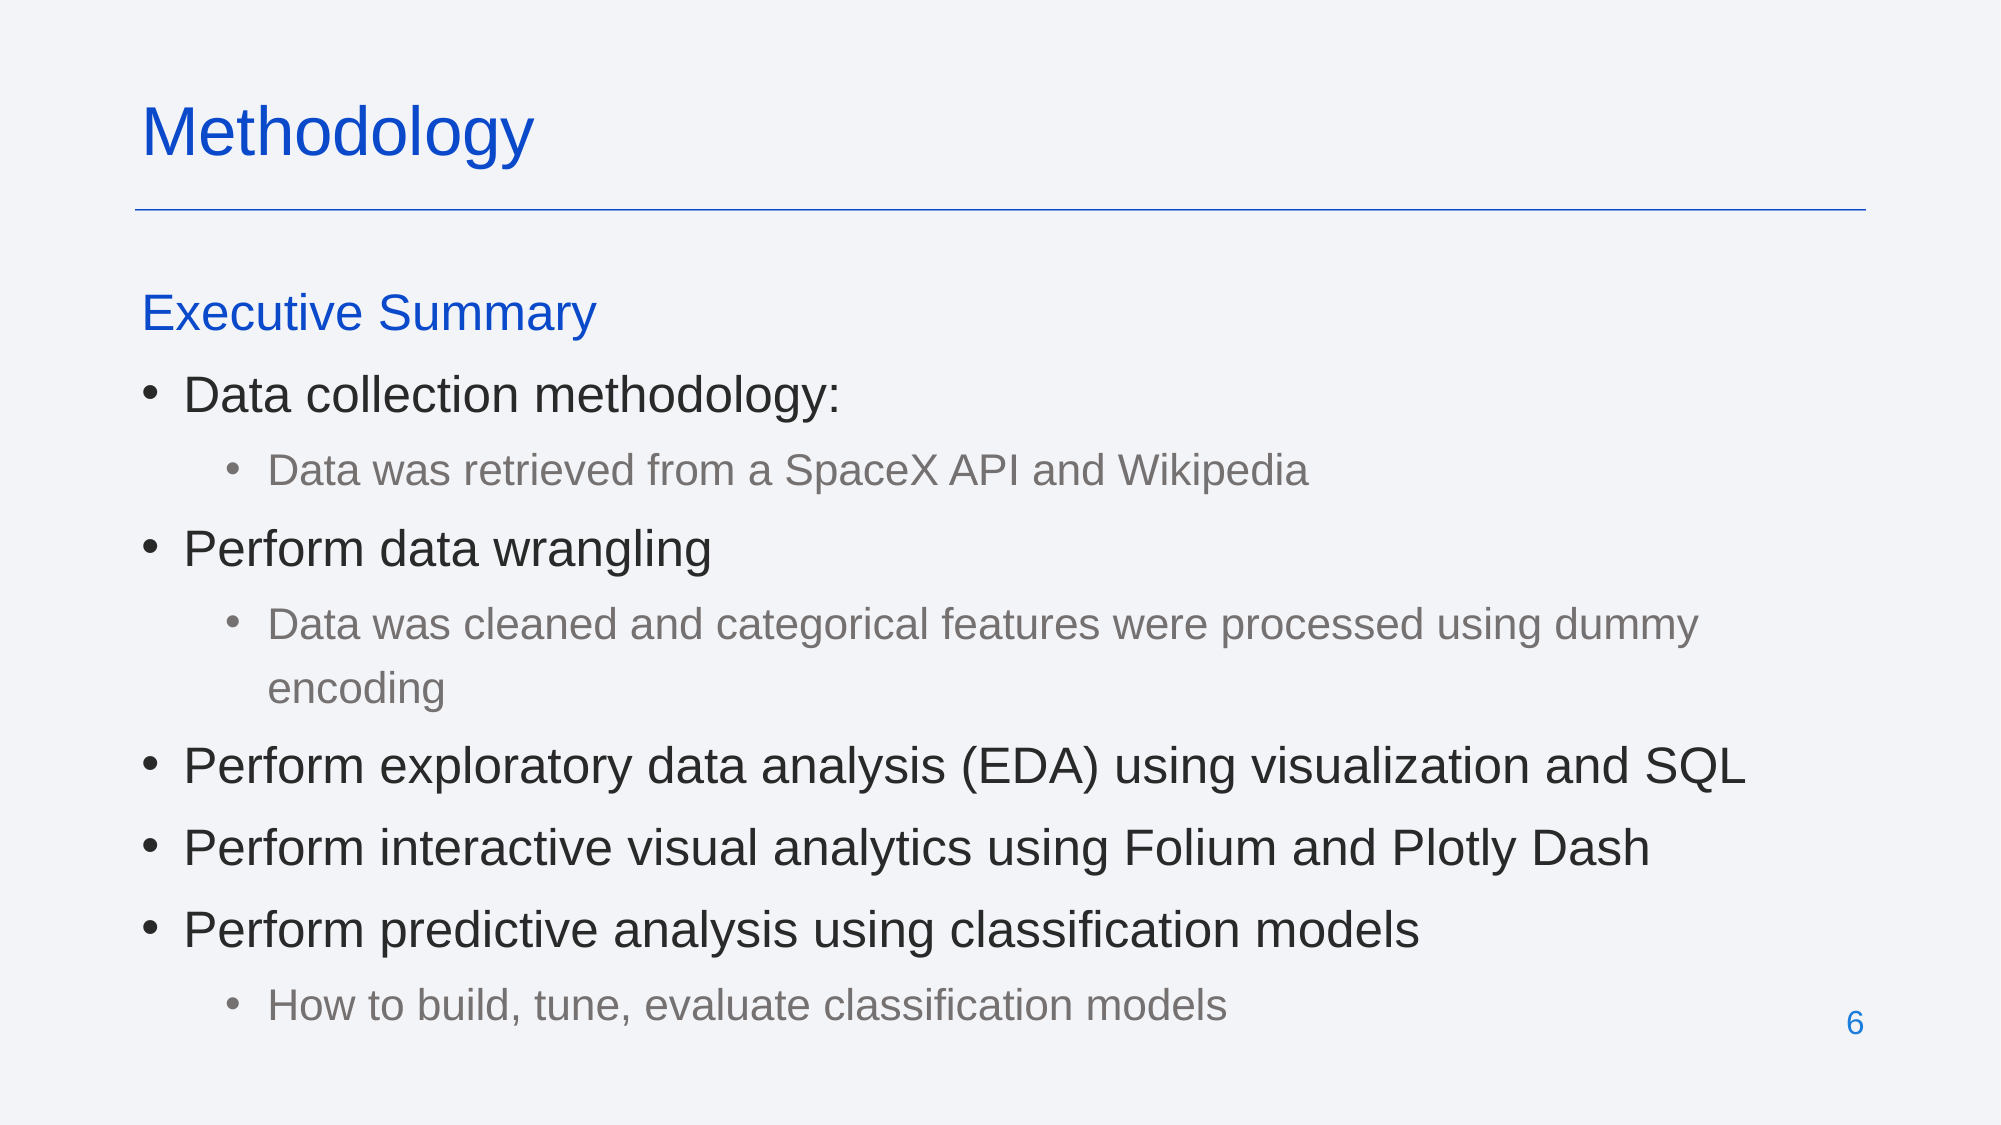

Methodology
Executive Summary
Data collection methodology:
Data was retrieved from a SpaceX API and Wikipedia
Perform data wrangling
Data was cleaned and categorical features were processed using dummy encoding
Perform exploratory data analysis (EDA) using visualization and SQL
Perform interactive visual analytics using Folium and Plotly Dash
Perform predictive analysis using classification models
How to build, tune, evaluate classification models

6